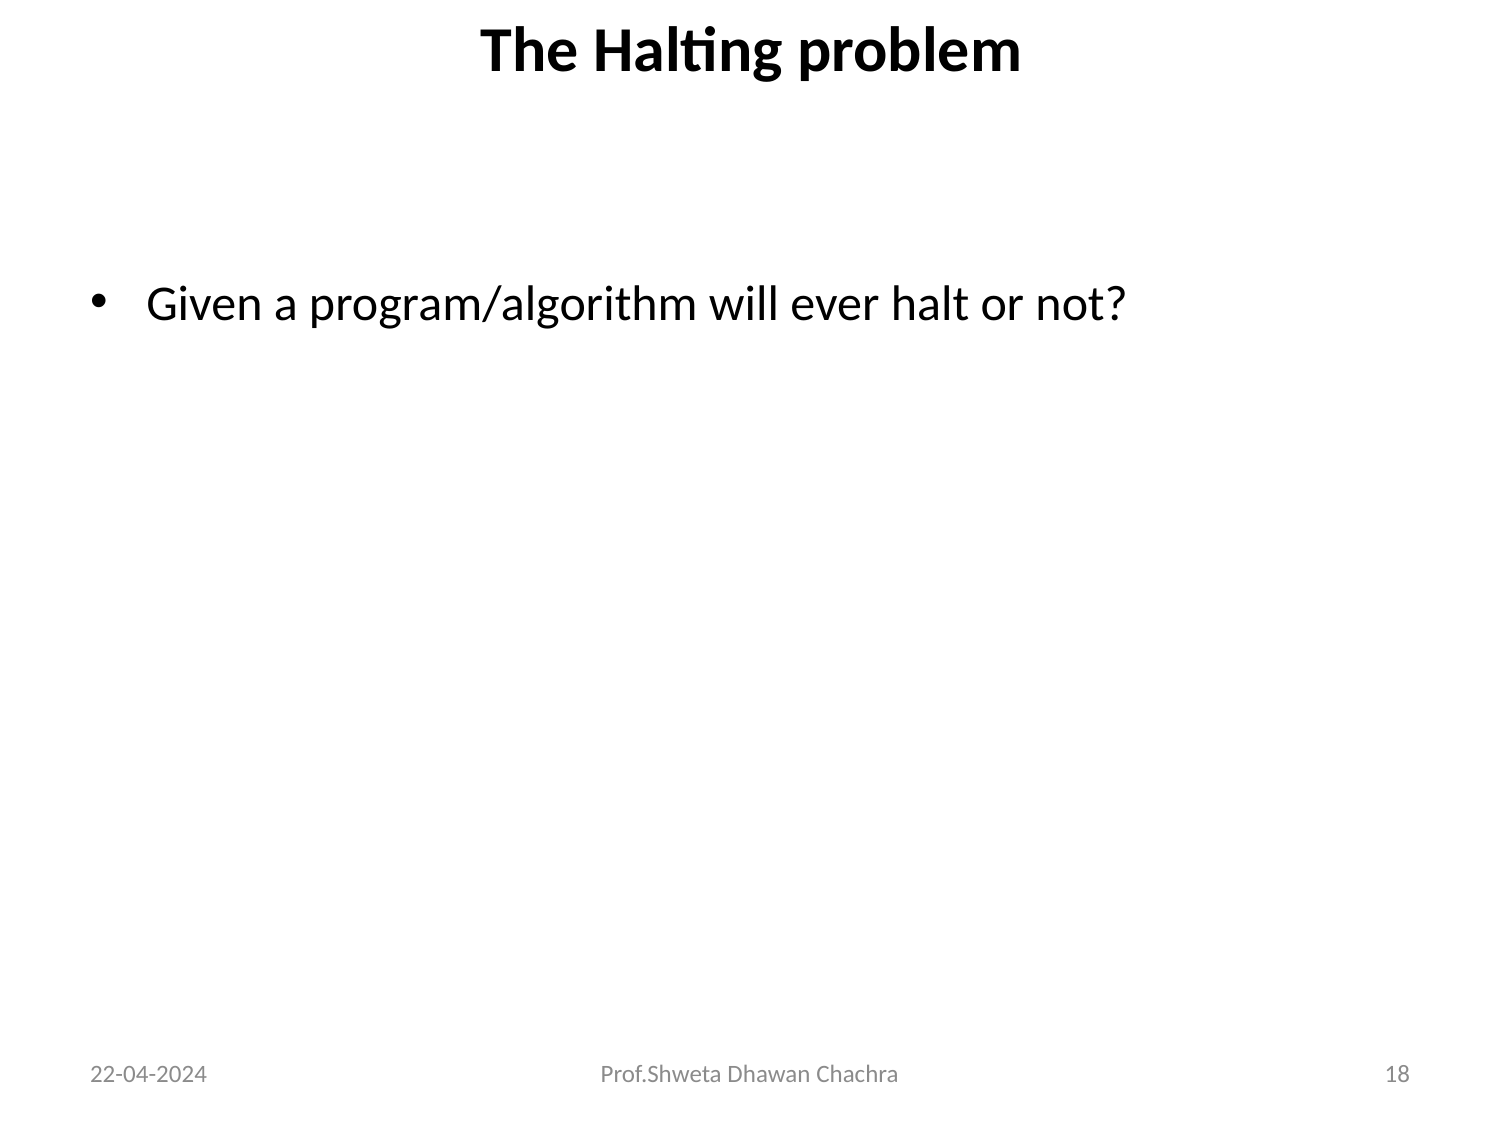

# The Halting problem
Given a program/algorithm will ever halt or not?
22-04-2024
Prof.Shweta Dhawan Chachra
18